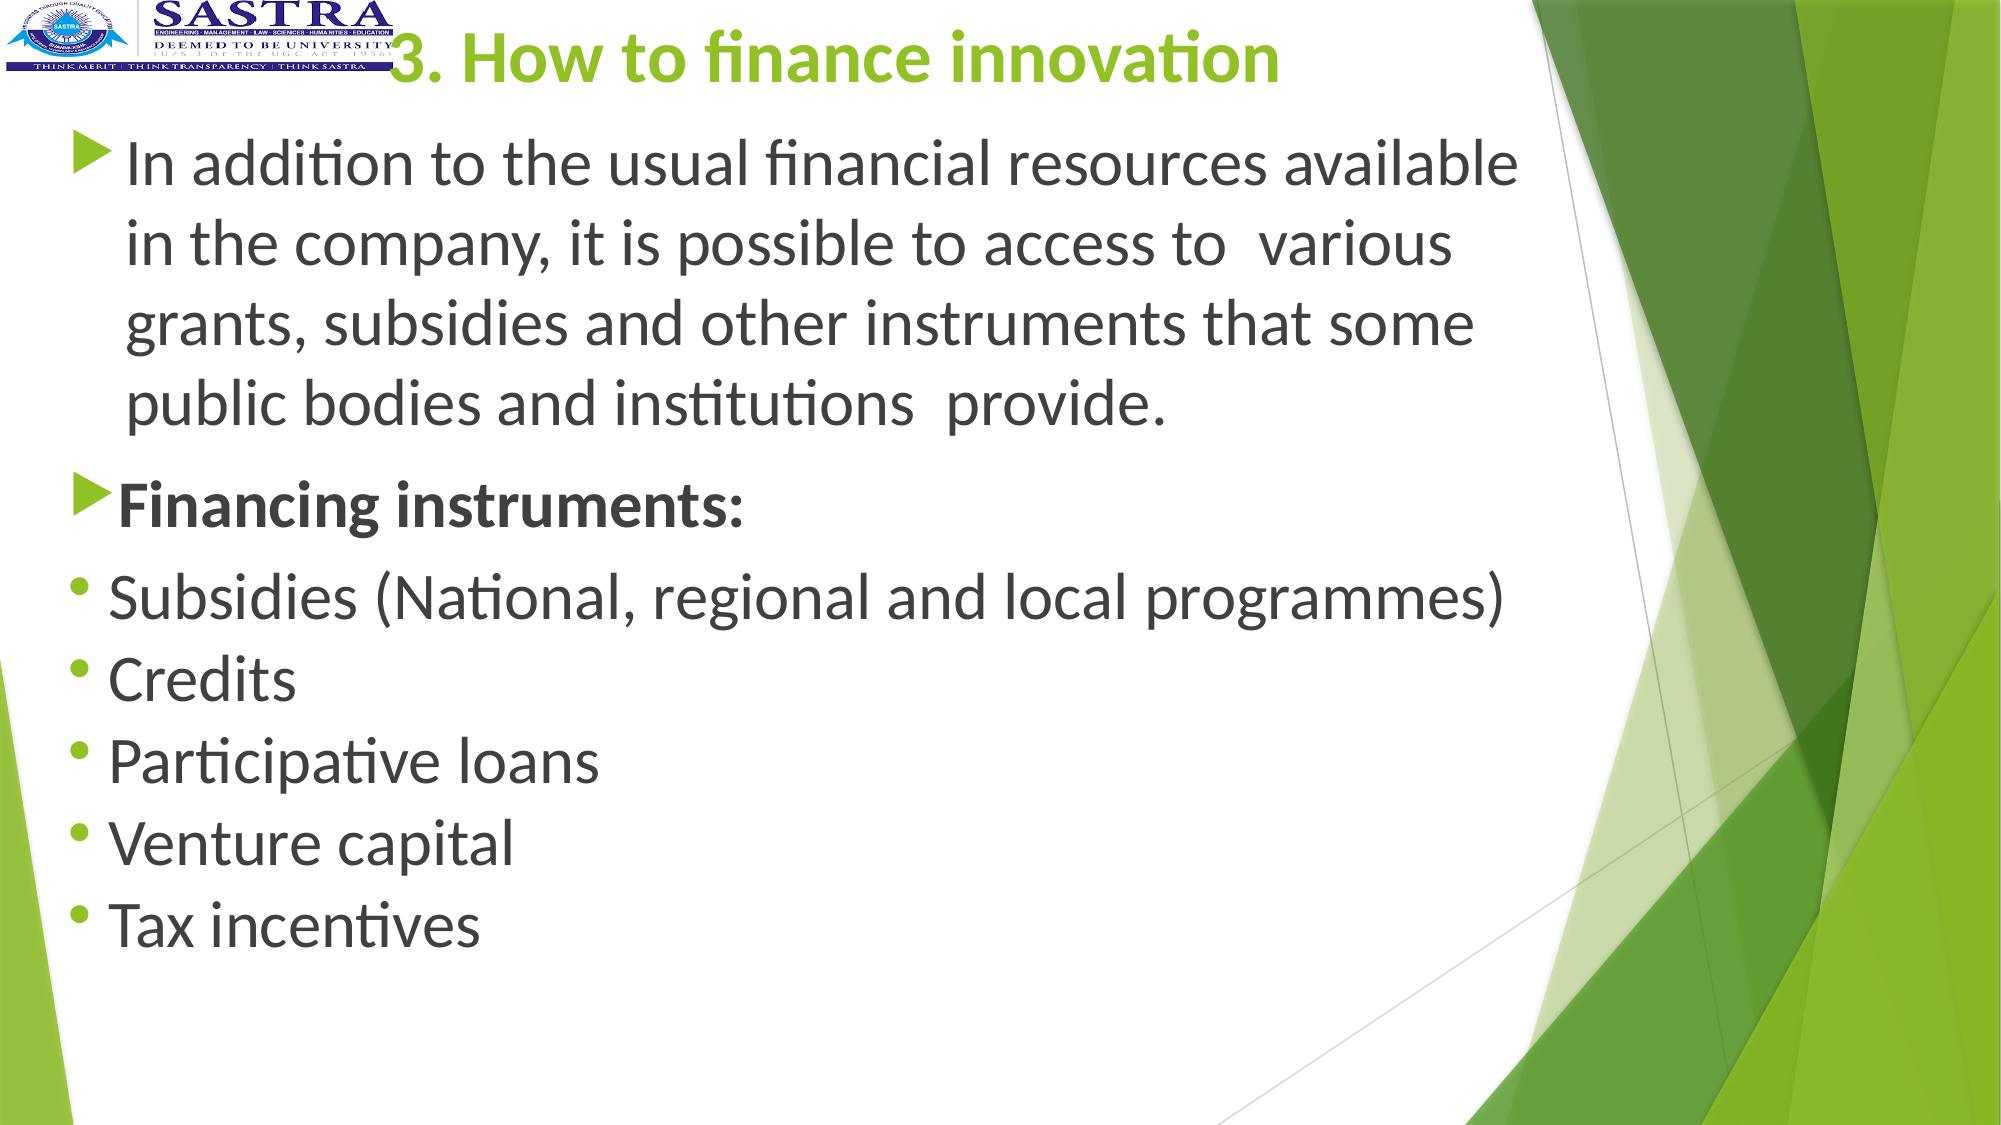

# 3. How to finance innovation
In addition to the usual financial resources available in the company, it is possible to access to  various grants, subsidies and other instruments that some public bodies and institutions  provide.
Financing instruments:
Subsidies (National, regional and local programmes)
Credits
Participative loans
Venture capital
Tax incentives